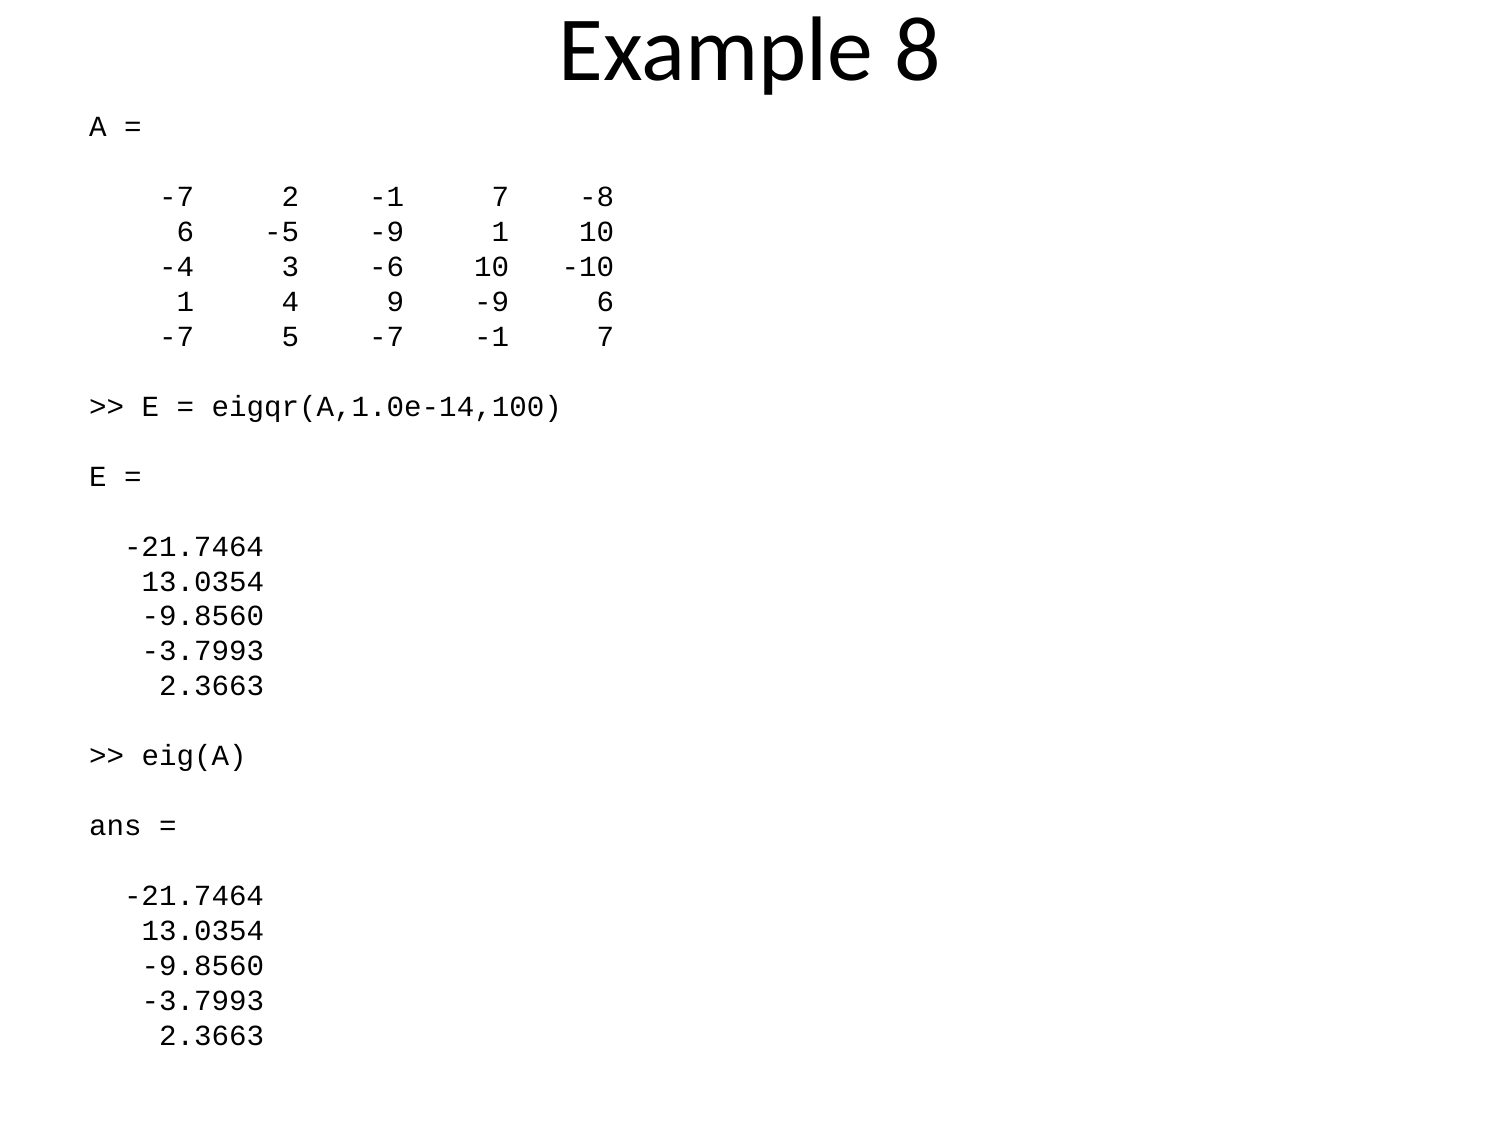

# Example 8
A =

    -7     2    -1     7    -8
     6    -5    -9     1    10
    -4     3    -6    10   -10
     1     4     9    -9     6
    -7     5    -7    -1     7

>> E = eigqr(A,1.0e-14,100)

E =

  -21.7464
   13.0354
   -9.8560
   -3.7993
    2.3663

>> eig(A)

ans =

  -21.7464
   13.0354
   -9.8560
   -3.7993
    2.3663